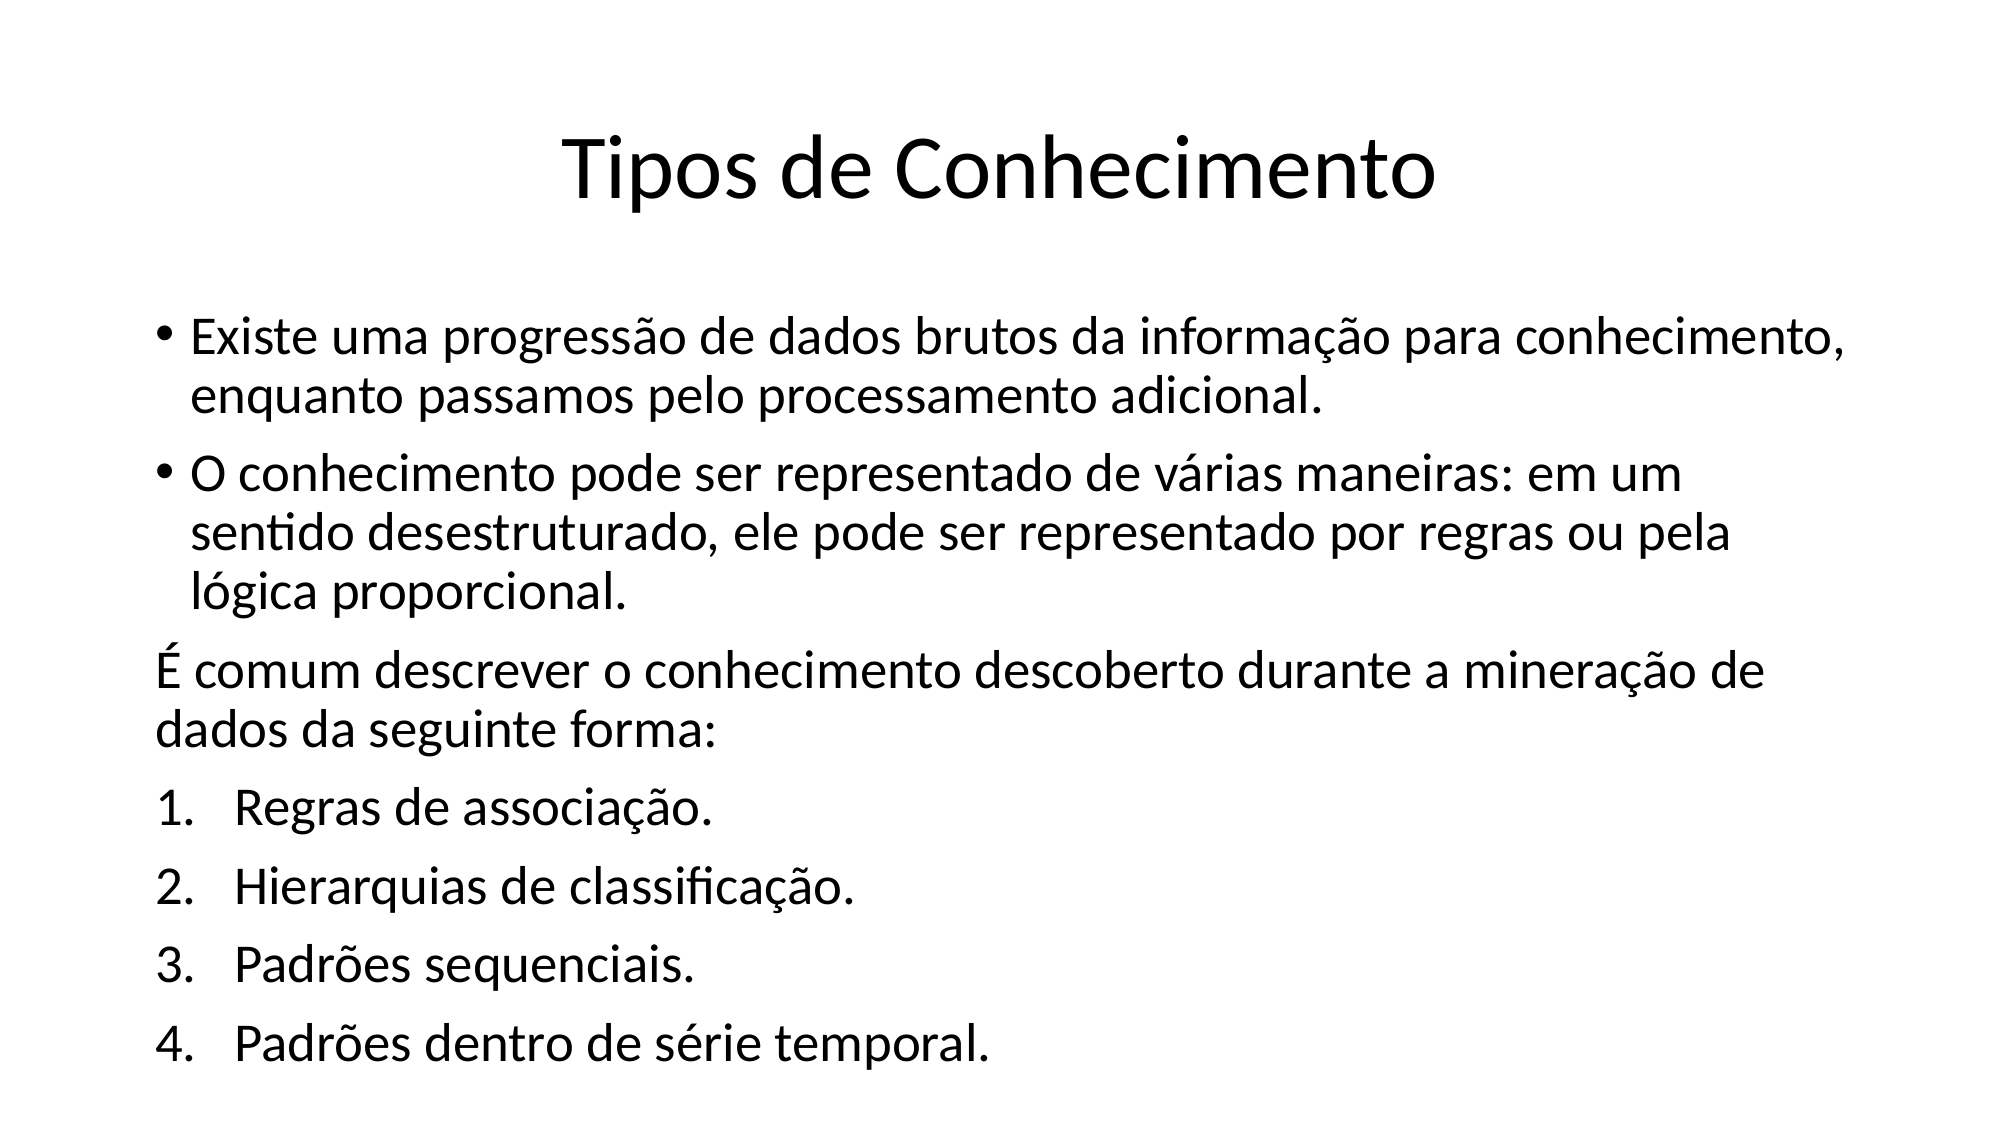

# Tipos de Conhecimento
Existe uma progressão de dados brutos da informação para conhecimento, enquanto passamos pelo processamento adicional.
O conhecimento pode ser representado de várias maneiras: em um sentido desestruturado, ele pode ser representado por regras ou pela lógica proporcional.
É comum descrever o conhecimento descoberto durante a mineração de dados da seguinte forma:
Regras de associação.
Hierarquias de classificação.
Padrões sequenciais.
Padrões dentro de série temporal.